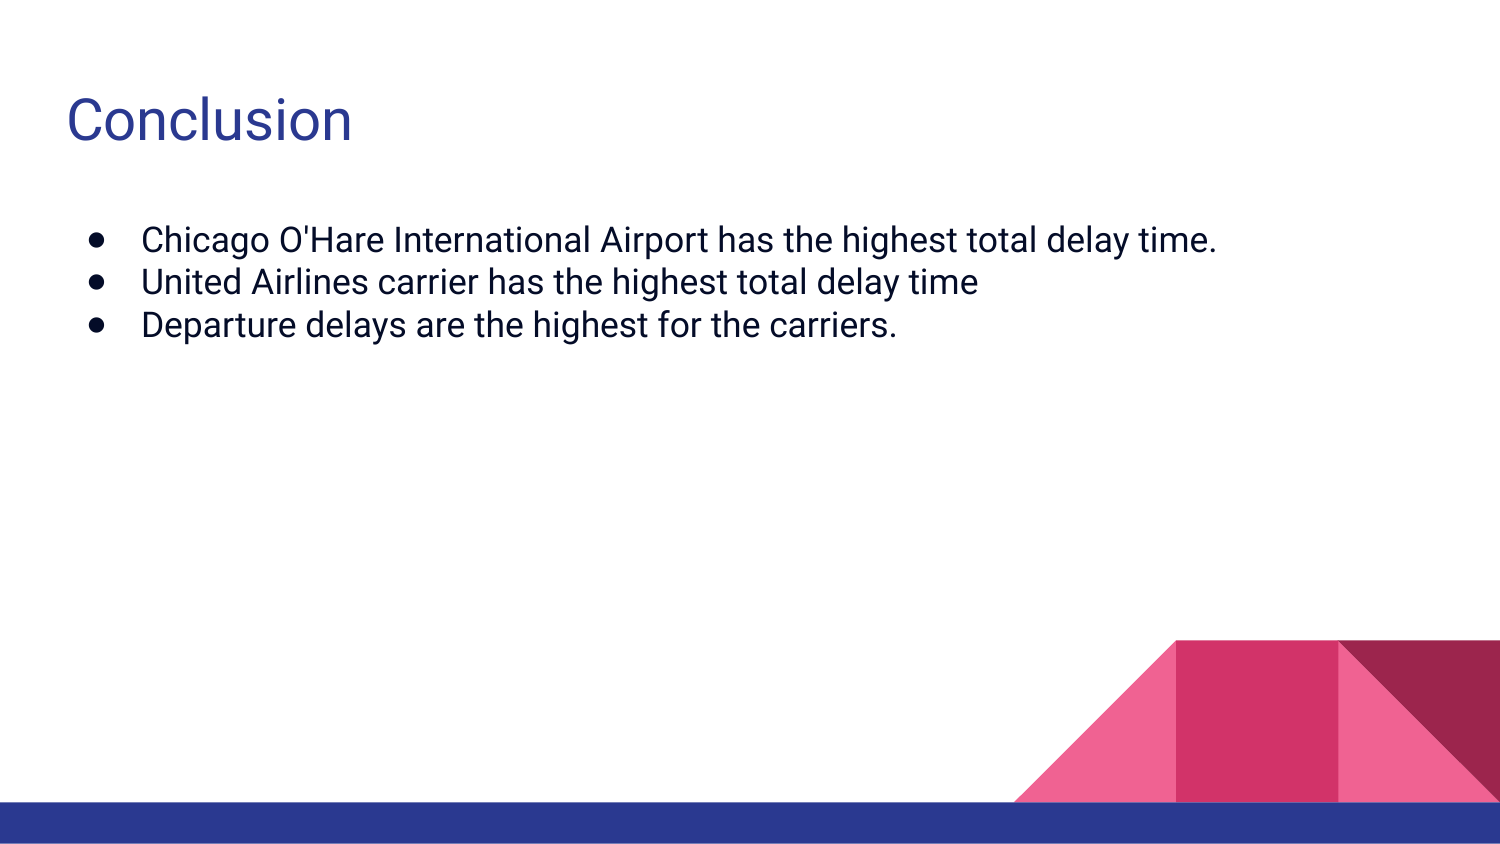

# Conclusion
Chicago O'Hare International Airport has the highest total delay time.
United Airlines carrier has the highest total delay time
Departure delays are the highest for the carriers.